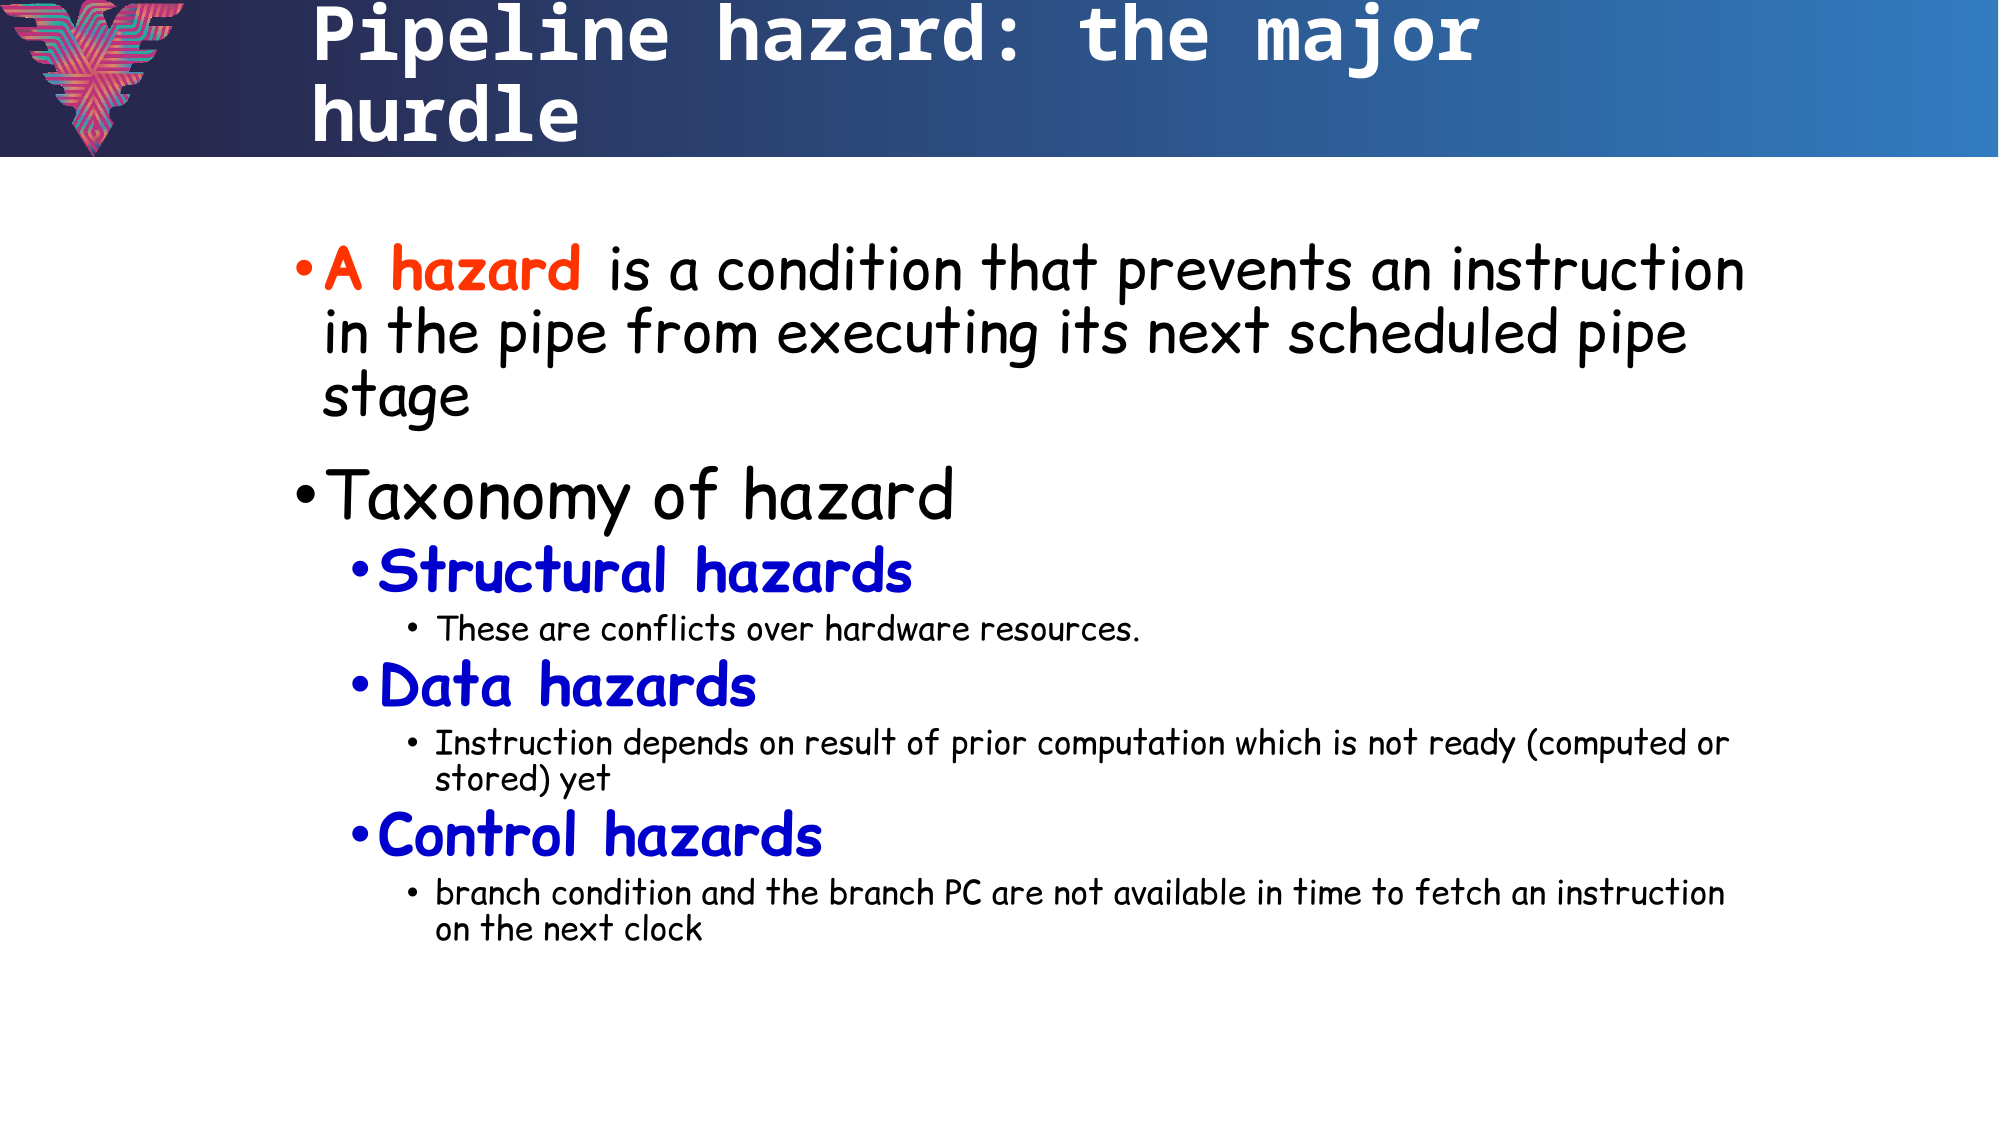

# Pipeline hazard: the major hurdle
A hazard is a condition that prevents an instruction in the pipe from executing its next scheduled pipe stage
Taxonomy of hazard
Structural hazards
These are conflicts over hardware resources.
Data hazards
Instruction depends on result of prior computation which is not ready (computed or stored) yet
Control hazards
branch condition and the branch PC are not available in time to fetch an instruction on the next clock